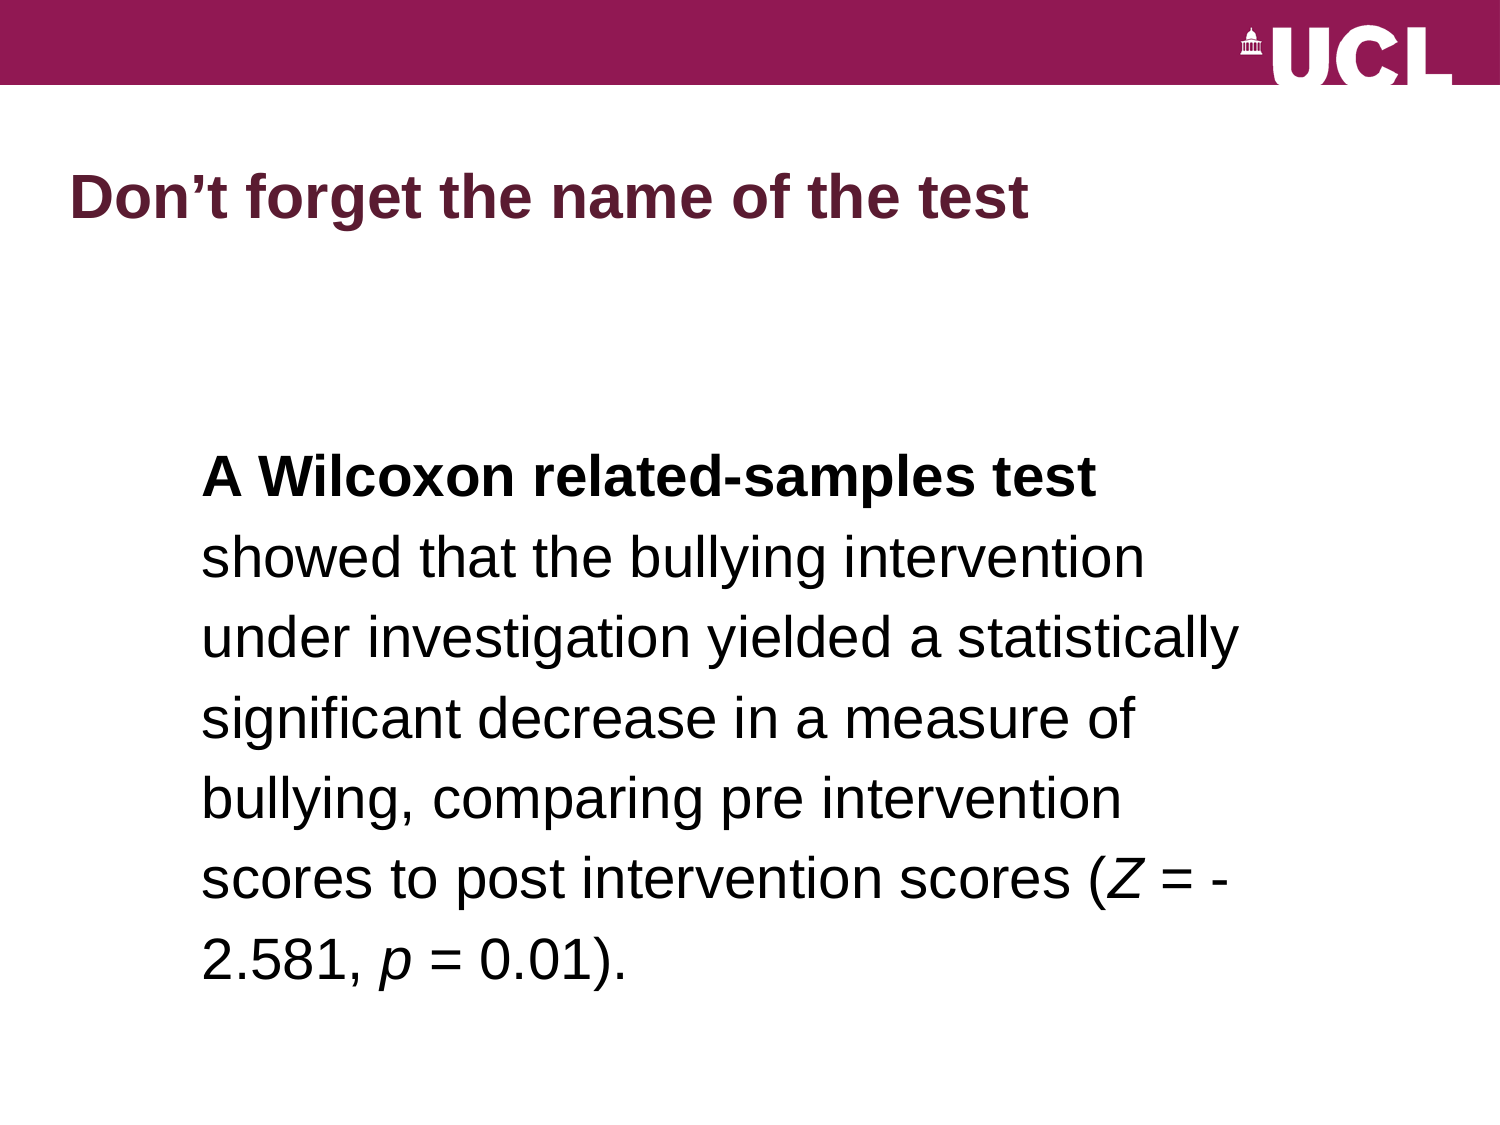

# Don’t forget the name of the test
A Wilcoxon related-samples test showed that the bullying intervention under investigation yielded a statistically significant decrease in a measure of bullying, comparing pre intervention scores to post intervention scores (Z = -2.581, p = 0.01).